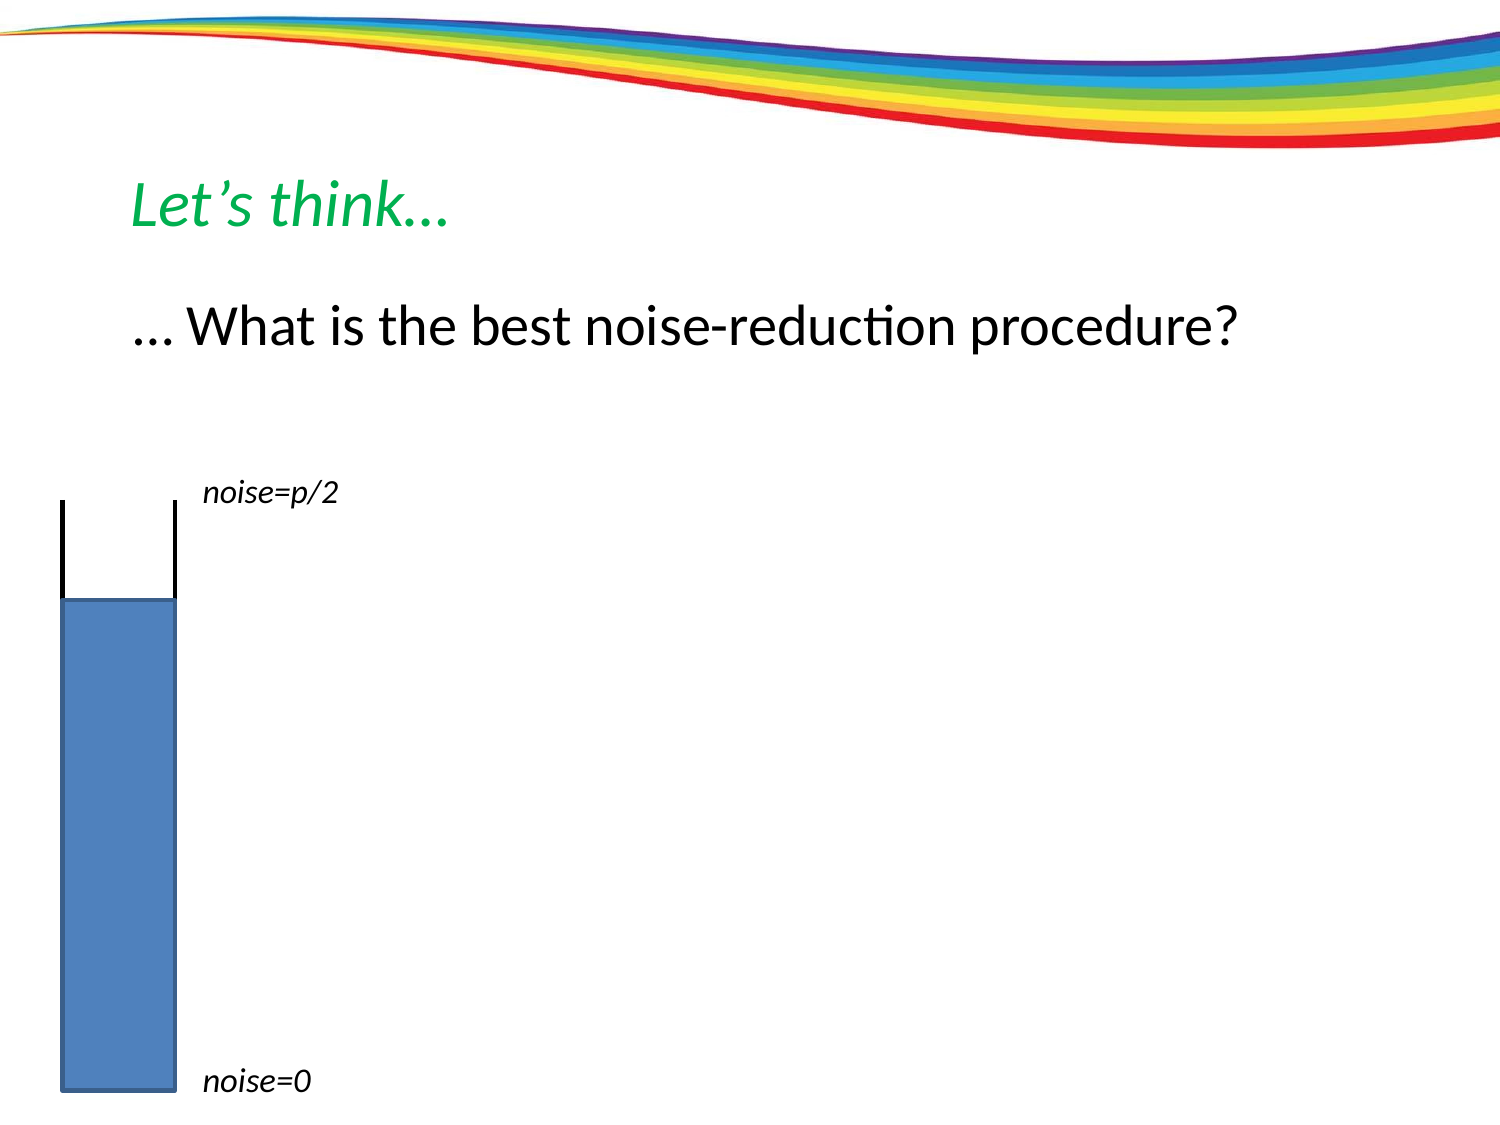

Let’s think…
… What is the best noise-reduction procedure?
noise=p/2

noise=0